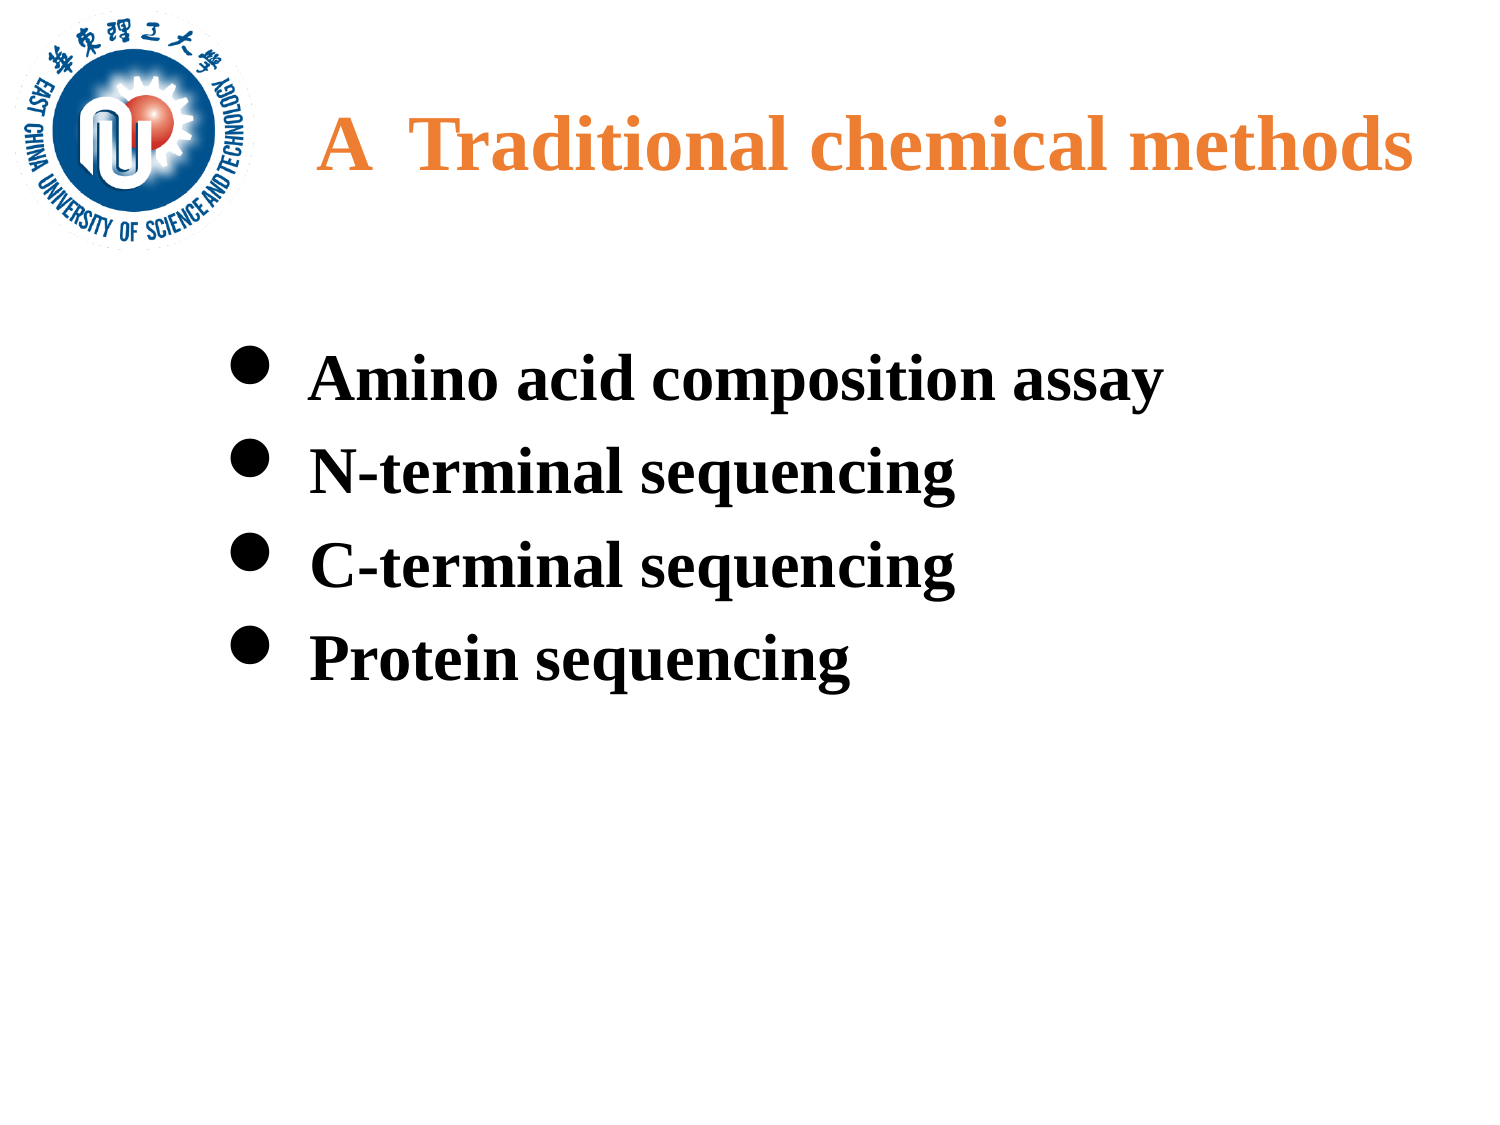

# A  Traditional chemical methods
 Amino acid composition assay
 N-terminal sequencing
 C-terminal sequencing
 Protein sequencing